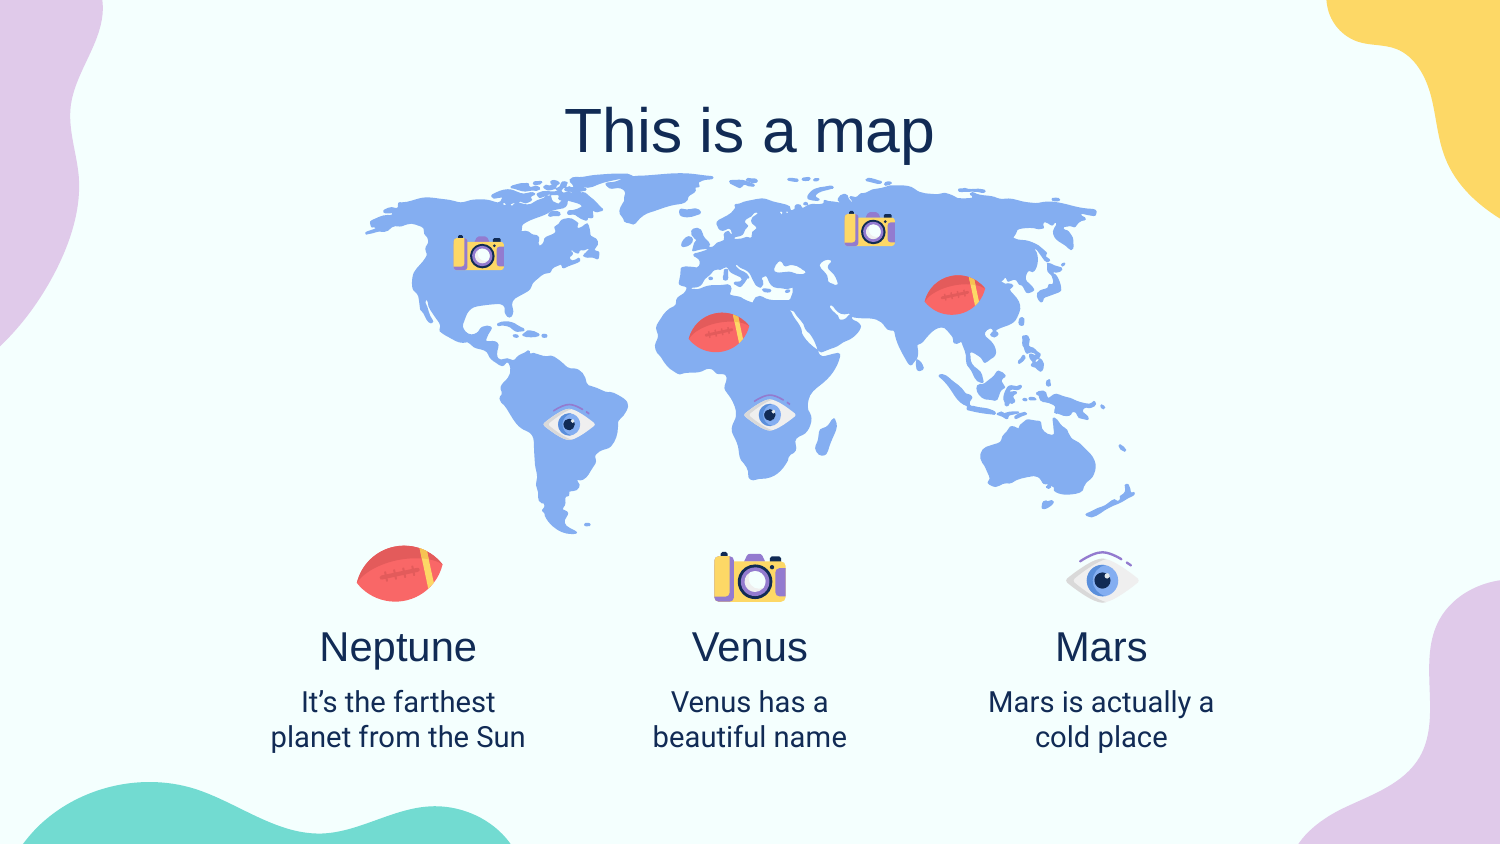

# This is a map

Neptune
Venus
Mars
It’s the farthest planet from the Sun
Venus has a beautiful name
Mars is actually a cold place